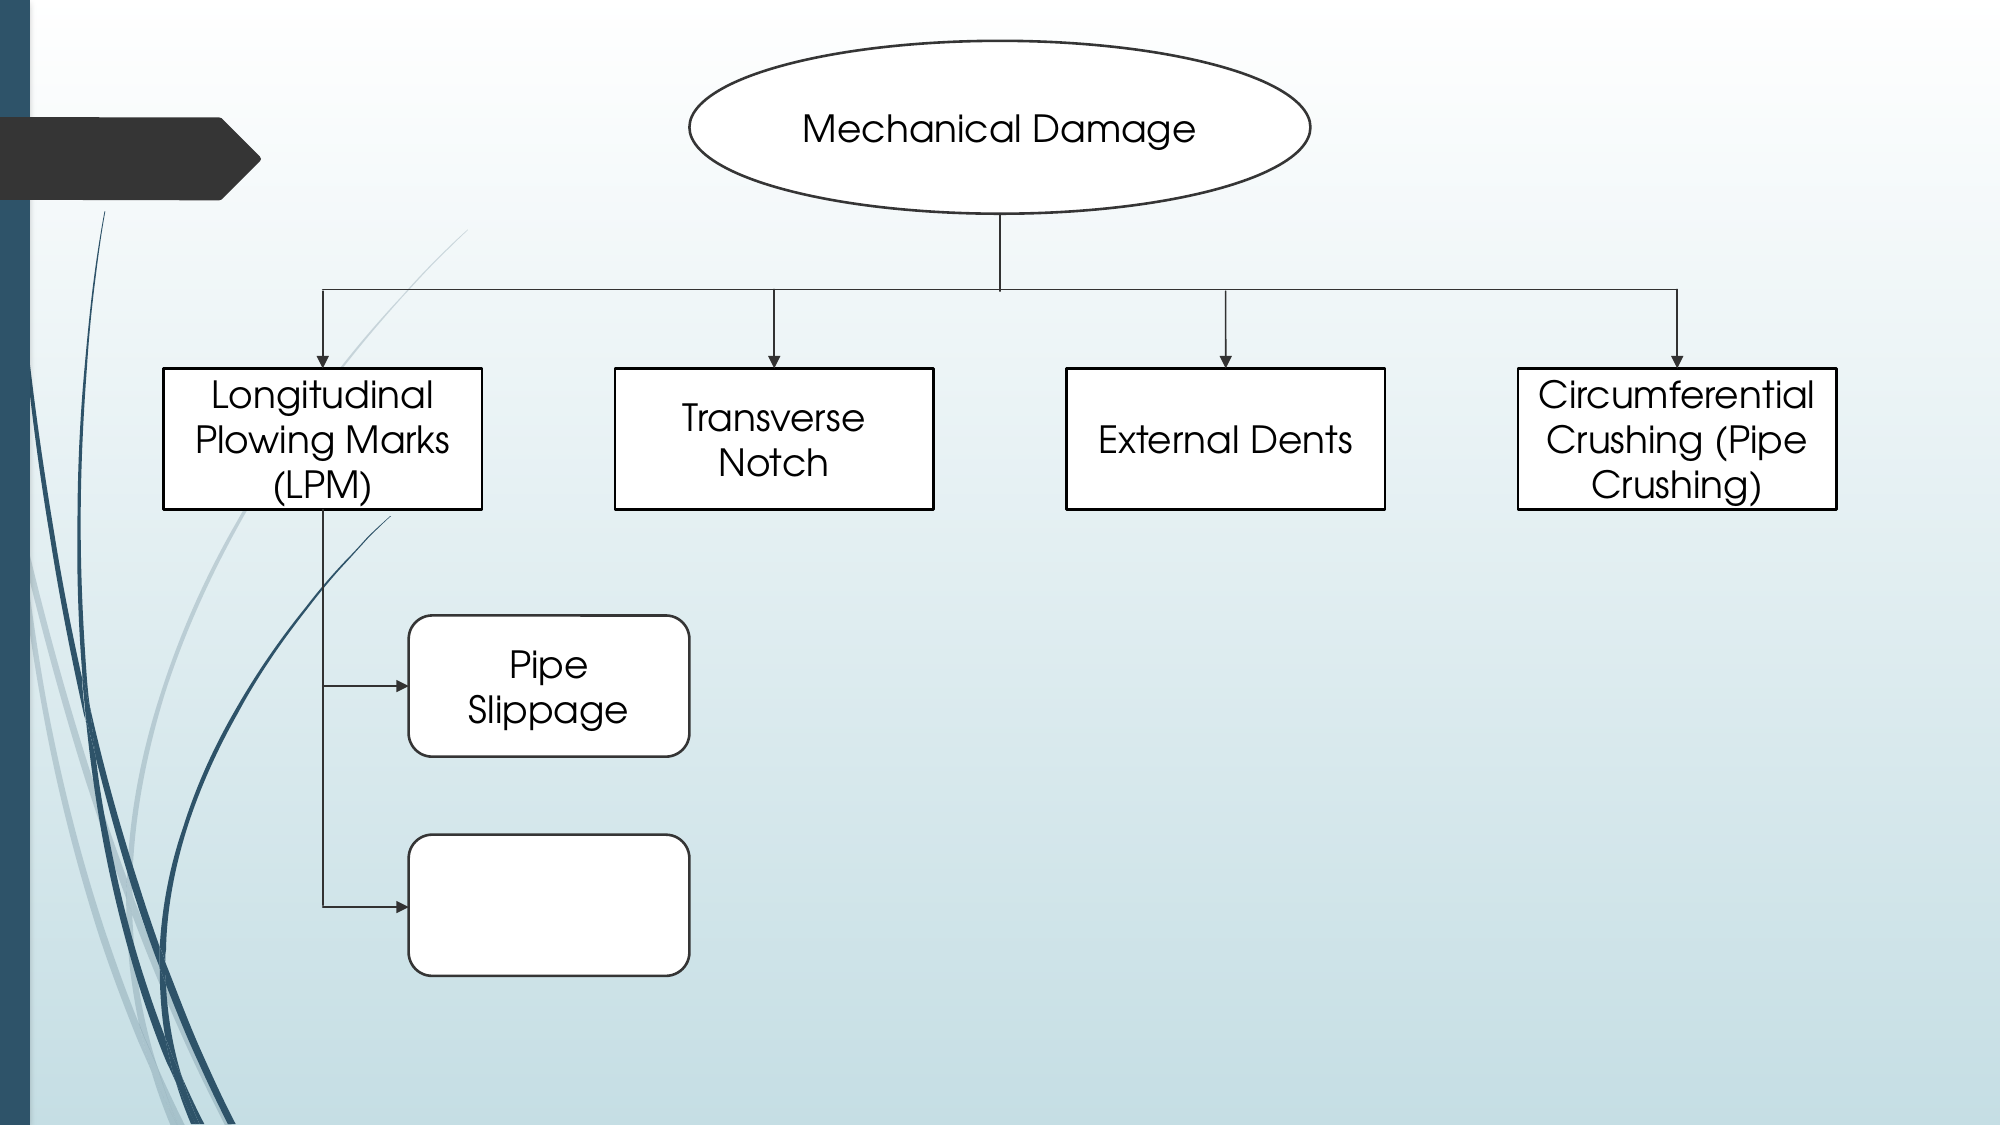

Mechanical Damage
Circumferential Crushing (Pipe Crushing)
Longitudinal Plowing Marks (LPM)
Transverse Notch
External Dents
Pipe Slippage